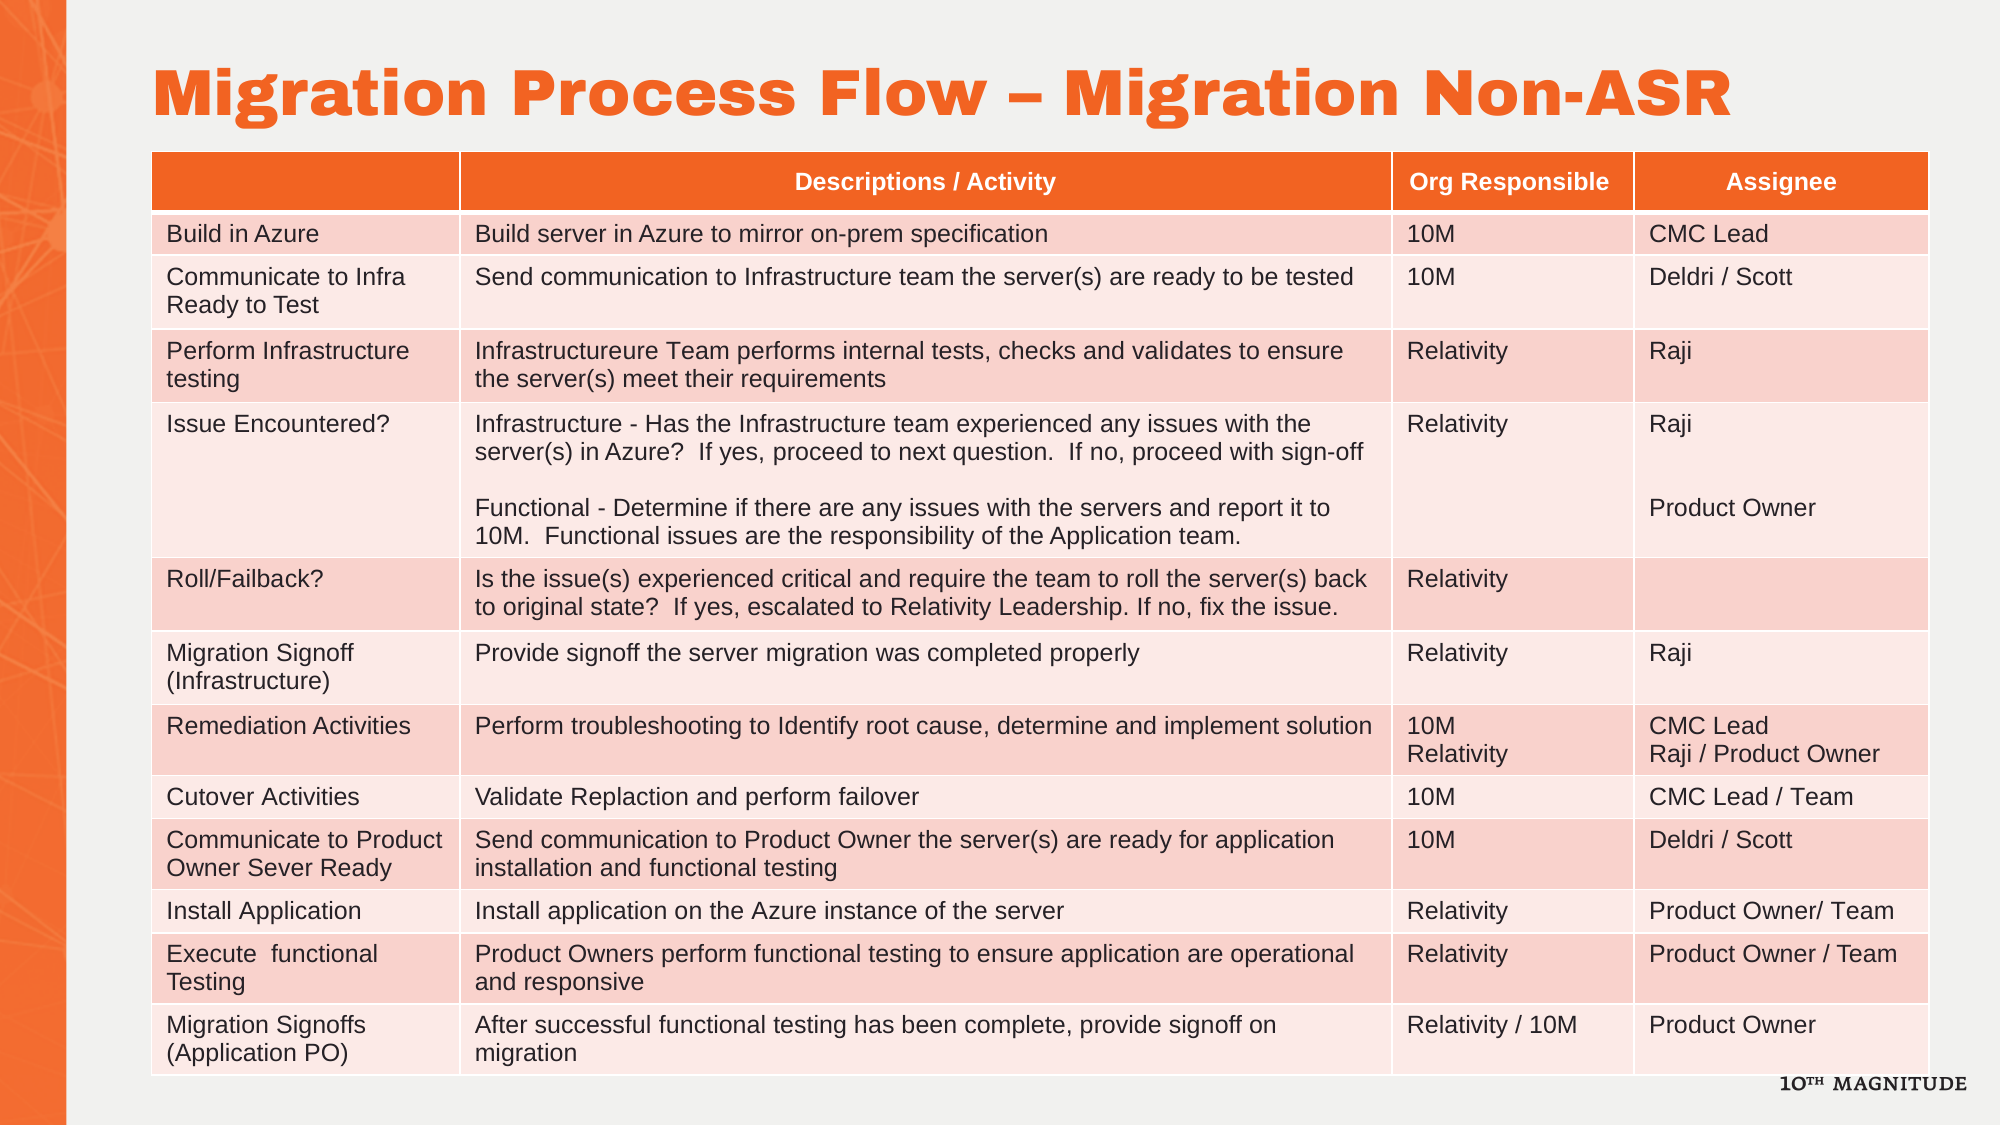

# Migration Process Flow – Migration Non-ASR
|  | Descriptions / Activity | Org Responsible | Assignee |
| --- | --- | --- | --- |
| Build in Azure | Build server in Azure to mirror on-prem specification | 10M | CMC Lead |
| Communicate to Infra Ready to Test | Send communication to Infrastructure team the server(s) are ready to be tested | 10M | Deldri / Scott |
| Perform Infrastructure testing | Infrastructureure Team performs internal tests, checks and validates to ensure the server(s) meet their requirements | Relativity | Raji |
| Issue Encountered? | Infrastructure - Has the Infrastructure team experienced any issues with the server(s) in Azure? If yes, proceed to next question. If no, proceed with sign-off Functional - Determine if there are any issues with the servers and report it to 10M.  Functional issues are the responsibility of the Application team. | Relativity | Raji Product Owner |
| Roll/Failback? | Is the issue(s) experienced critical and require the team to roll the server(s) back to original state? If yes, escalated to Relativity Leadership. If no, fix the issue. | Relativity |  |
| Migration Signoff (Infrastructure) | Provide signoff the server migration was completed properly | Relativity | Raji |
| Remediation Activities | Perform troubleshooting to Identify root cause, determine and implement solution | 10M Relativity | CMC Lead Raji / Product Owner |
| Cutover Activities | Validate Replaction and perform failover | 10M | CMC Lead / Team |
| Communicate to Product Owner Sever Ready | Send communication to Product Owner the server(s) are ready for application installation and functional testing | 10M | Deldri / Scott |
| Install Application | Install application on the Azure instance of the server | Relativity | Product Owner/ Team |
| Execute functional Testing | Product Owners perform functional testing to ensure application are operational and responsive | Relativity | Product Owner / Team |
| Migration Signoffs (Application PO) | After successful functional testing has been complete, provide signoff on migration | Relativity / 10M | Product Owner |